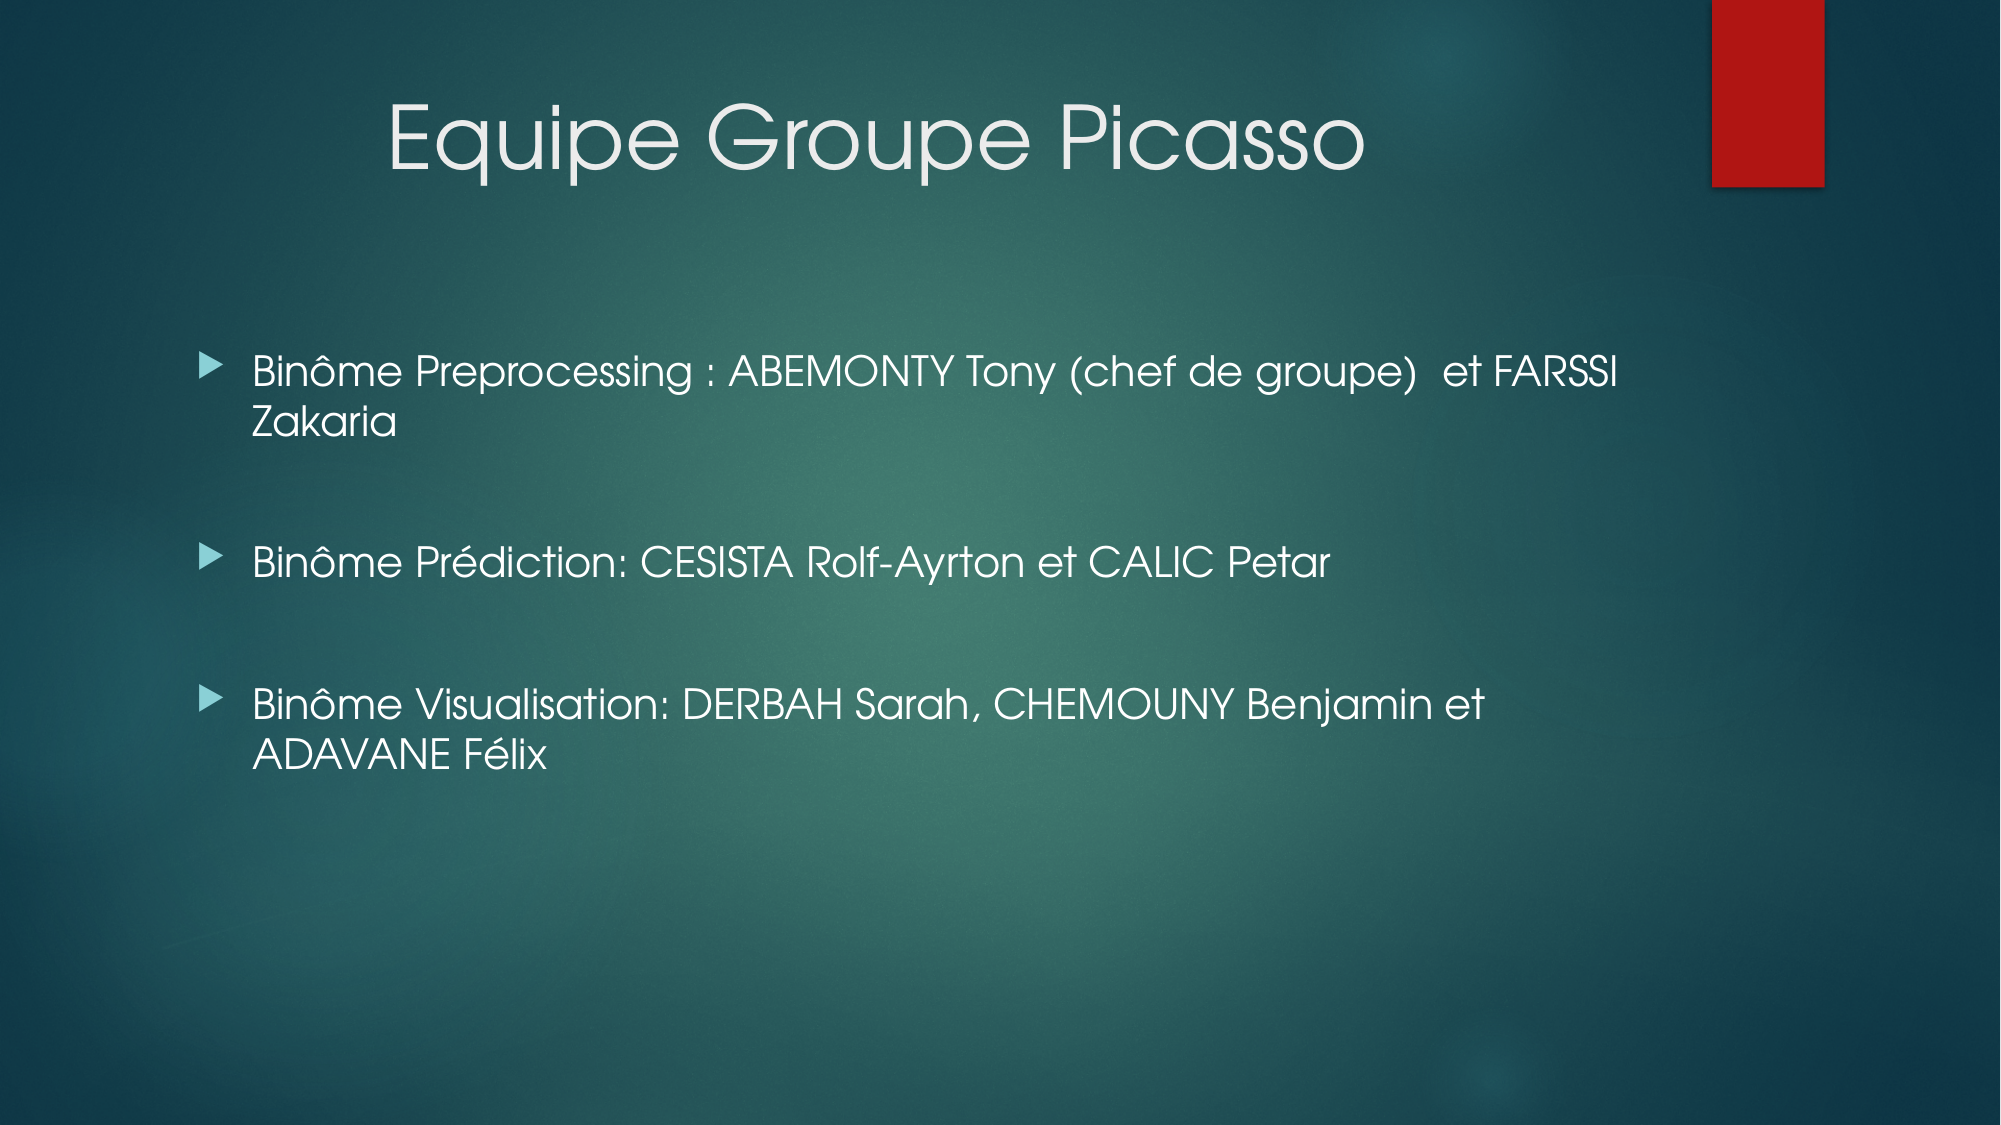

# Equipe Groupe Picasso
Binôme Preprocessing : ABEMONTY Tony (chef de groupe)  et FARSSI Zakaria

Binôme Prédiction: CESISTA Rolf-Ayrton et CALIC Petar

Binôme Visualisation: DERBAH Sarah, CHEMOUNY Benjamin et ADAVANE Félix